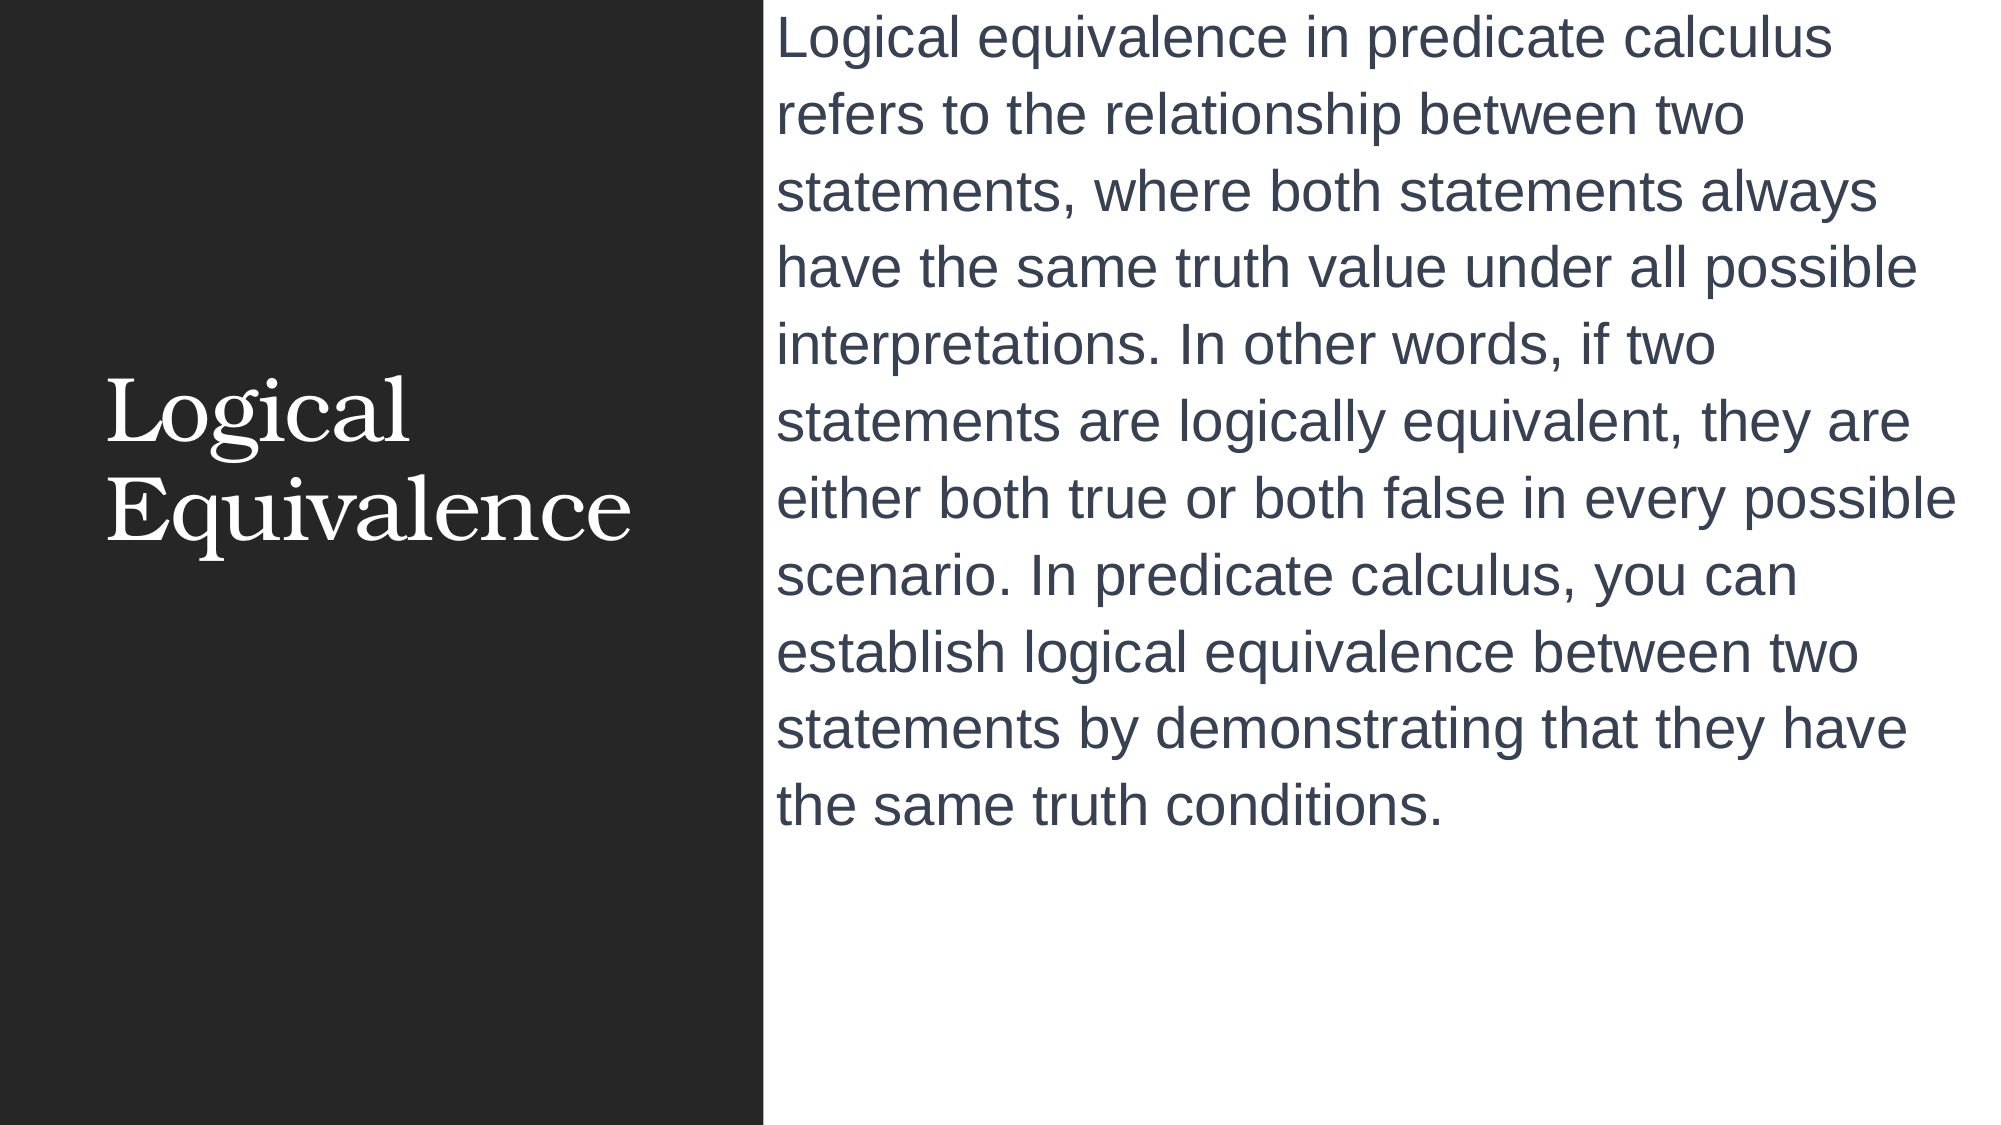

Logical equivalence in predicate calculus refers to the relationship between two statements, where both statements always have the same truth value under all possible interpretations. In other words, if two statements are logically equivalent, they are either both true or both false in every possible scenario. In predicate calculus, you can establish logical equivalence between two statements by demonstrating that they have the same truth conditions.

# Logical Equivalence